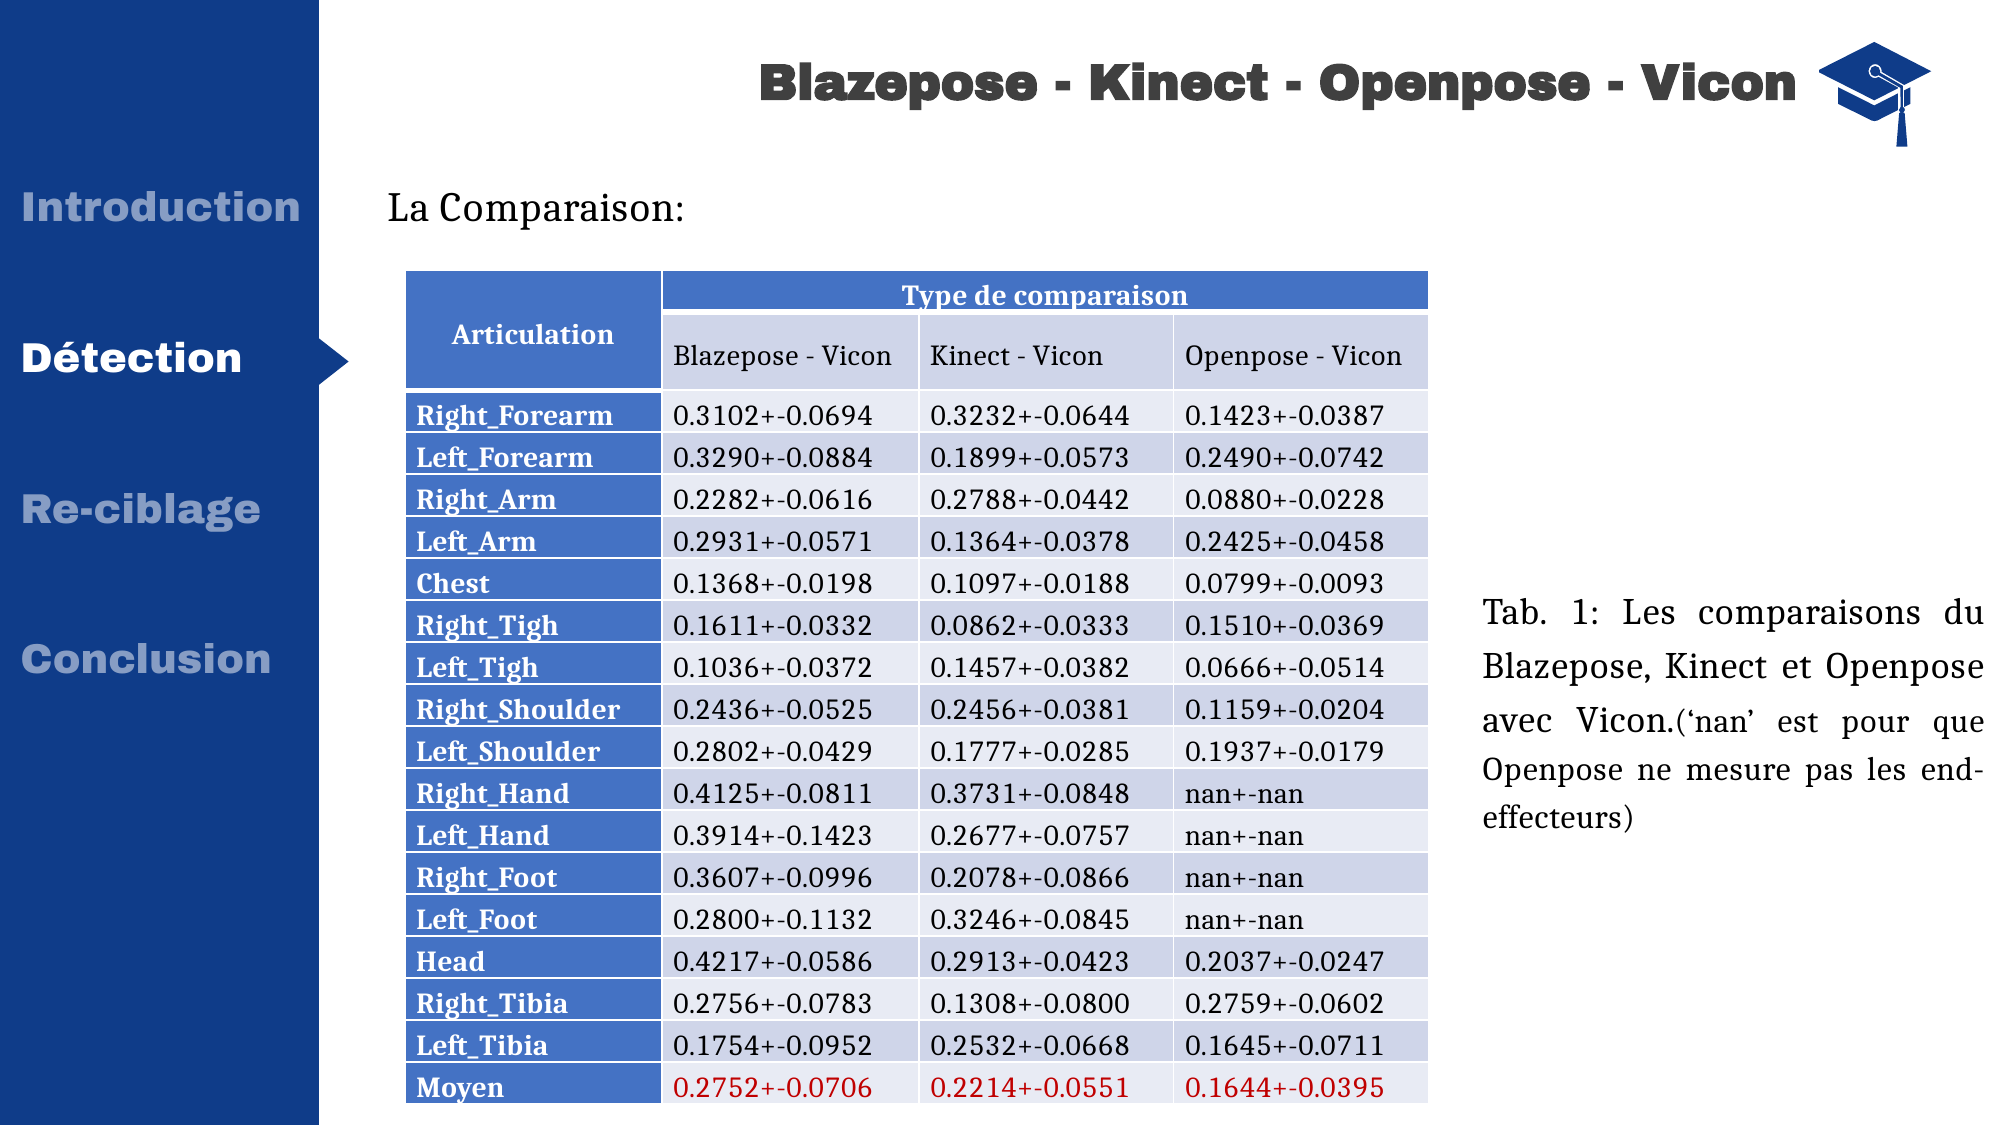

Blazepose - Kinect - Openpose - Vicon

Introduction
La Comparaison:
| Articulation | Type de comparaison |  |  |
| --- | --- | --- | --- |
|  | Blazepose - Vicon | Kinect - Vicon | Openpose - Vicon |
| Right\_Forearm | 0.3102+-0.0694 | 0.3232+-0.0644 | 0.1423+-0.0387 |
| Left\_Forearm | 0.3290+-0.0884 | 0.1899+-0.0573 | 0.2490+-0.0742 |
| Right\_Arm | 0.2282+-0.0616 | 0.2788+-0.0442 | 0.0880+-0.0228 |
| Left\_Arm | 0.2931+-0.0571 | 0.1364+-0.0378 | 0.2425+-0.0458 |
| Chest | 0.1368+-0.0198 | 0.1097+-0.0188 | 0.0799+-0.0093 |
| Right\_Tigh | 0.1611+-0.0332 | 0.0862+-0.0333 | 0.1510+-0.0369 |
| Left\_Tigh | 0.1036+-0.0372 | 0.1457+-0.0382 | 0.0666+-0.0514 |
| Right\_Shoulder | 0.2436+-0.0525 | 0.2456+-0.0381 | 0.1159+-0.0204 |
| Left\_Shoulder | 0.2802+-0.0429 | 0.1777+-0.0285 | 0.1937+-0.0179 |
| Right\_Hand | 0.4125+-0.0811 | 0.3731+-0.0848 | nan+-nan |
| Left\_Hand | 0.3914+-0.1423 | 0.2677+-0.0757 | nan+-nan |
| Right\_Foot | 0.3607+-0.0996 | 0.2078+-0.0866 | nan+-nan |
| Left\_Foot | 0.2800+-0.1132 | 0.3246+-0.0845 | nan+-nan |
| Head | 0.4217+-0.0586 | 0.2913+-0.0423 | 0.2037+-0.0247 |
| Right\_Tibia | 0.2756+-0.0783 | 0.1308+-0.0800 | 0.2759+-0.0602 |
| Left\_Tibia | 0.1754+-0.0952 | 0.2532+-0.0668 | 0.1645+-0.0711 |
| Moyen | 0.2752+-0.0706 | 0.2214+-0.0551 | 0.1644+-0.0395 |
Détection
Re-ciblage
Tab. 1: Les comparaisons du Blazepose, Kinect et Openpose avec Vicon.(‘nan’ est pour que Openpose ne mesure pas les end-effecteurs)
Conclusion